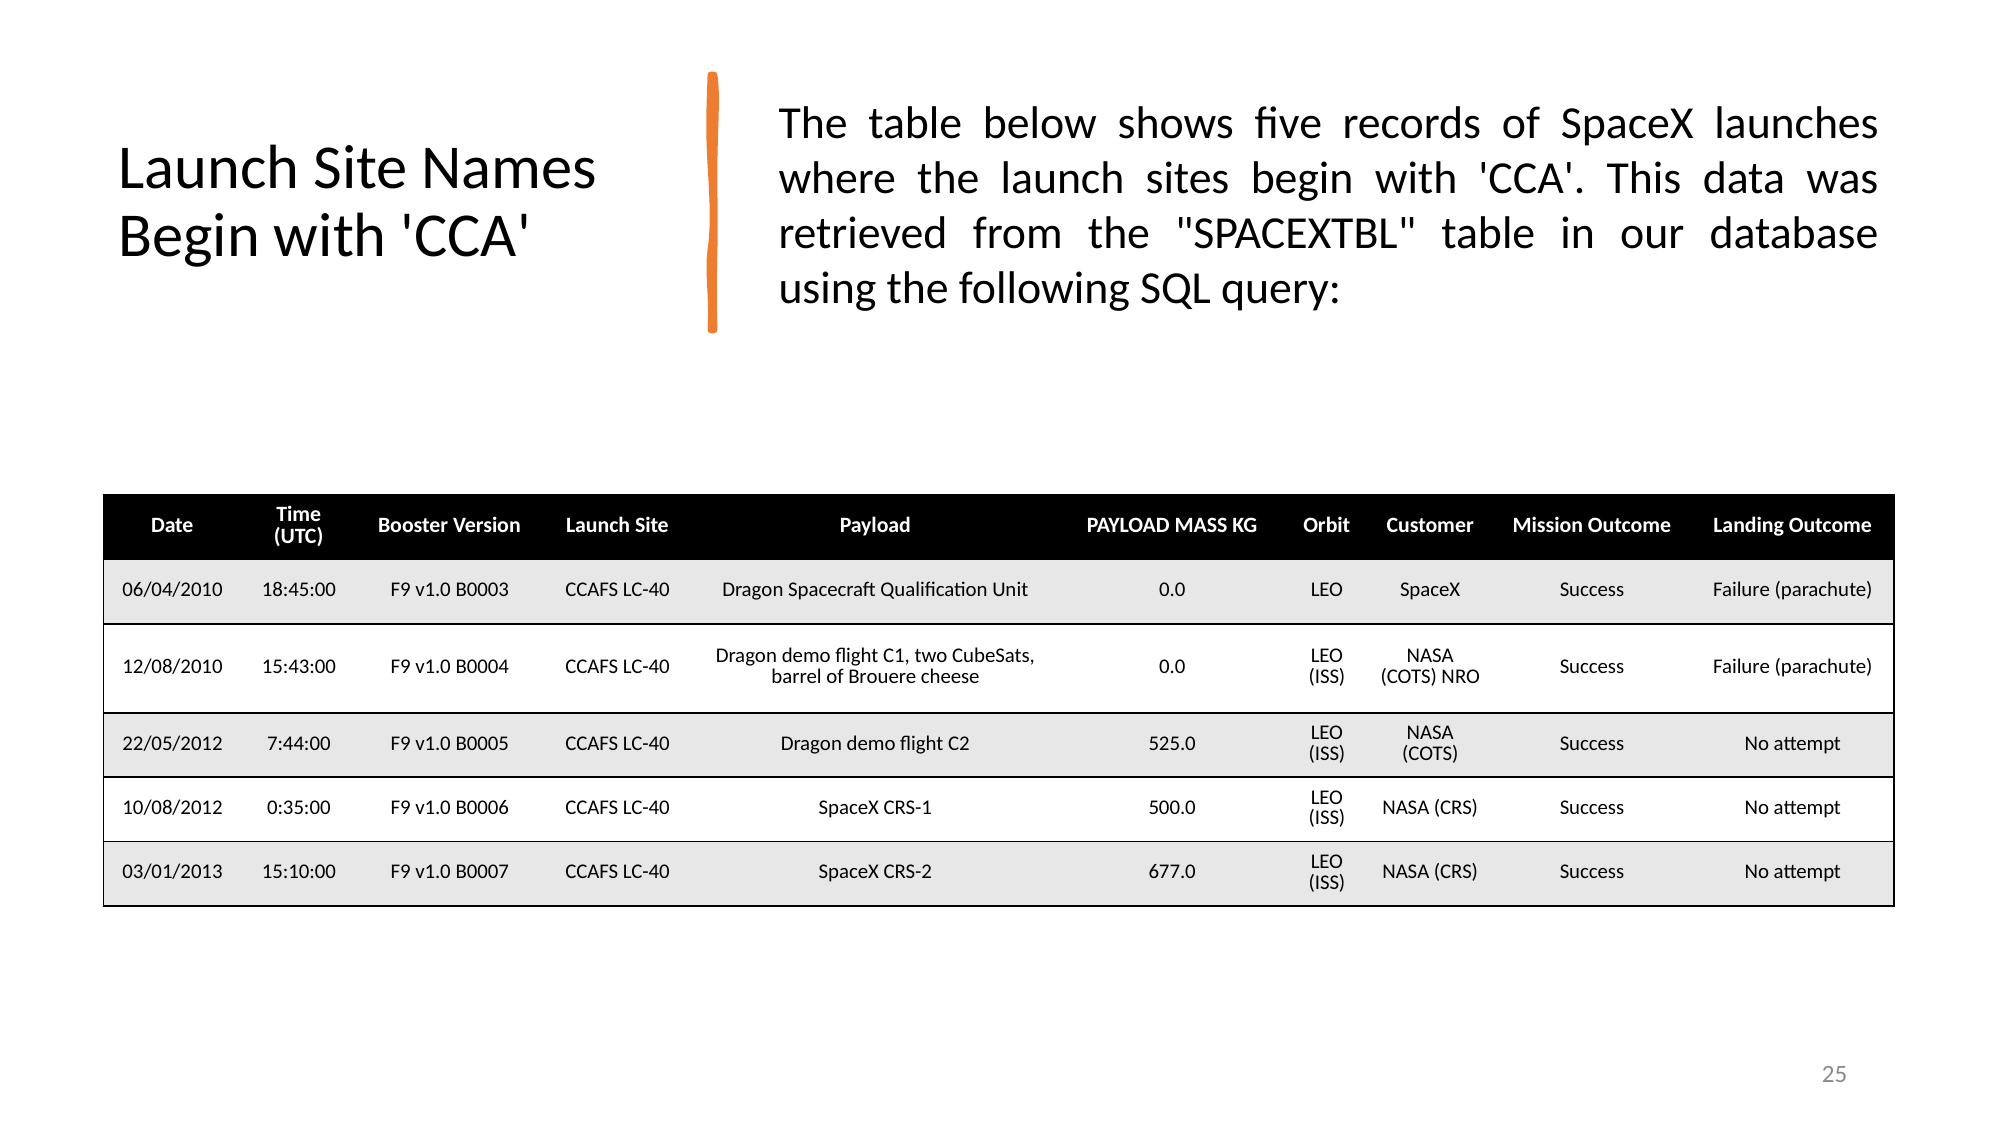

Launch Site Names Begin with 'CCA'
The table below shows five records of SpaceX launches where the launch sites begin with 'CCA'. This data was retrieved from the "SPACEXTBL" table in our database using the following SQL query:

| Date | Time (UTC) | Booster Version | Launch Site | Payload | PAYLOAD MASS KG | Orbit | Customer | Mission Outcome | Landing Outcome |
| --- | --- | --- | --- | --- | --- | --- | --- | --- | --- |
| 06/04/2010 | 18:45:00 | F9 v1.0 B0003 | CCAFS LC-40 | Dragon Spacecraft Qualification Unit | 0.0 | LEO | SpaceX | Success | Failure (parachute) |
| 12/08/2010 | 15:43:00 | F9 v1.0 B0004 | CCAFS LC-40 | Dragon demo flight C1, two CubeSats, barrel of Brouere cheese | 0.0 | LEO (ISS) | NASA (COTS) NRO | Success | Failure (parachute) |
| 22/05/2012 | 7:44:00 | F9 v1.0 B0005 | CCAFS LC-40 | Dragon demo flight C2 | 525.0 | LEO (ISS) | NASA (COTS) | Success | No attempt |
| 10/08/2012 | 0:35:00 | F9 v1.0 B0006 | CCAFS LC-40 | SpaceX CRS-1 | 500.0 | LEO (ISS) | NASA (CRS) | Success | No attempt |
| 03/01/2013 | 15:10:00 | F9 v1.0 B0007 | CCAFS LC-40 | SpaceX CRS-2 | 677.0 | LEO (ISS) | NASA (CRS) | Success | No attempt |
25